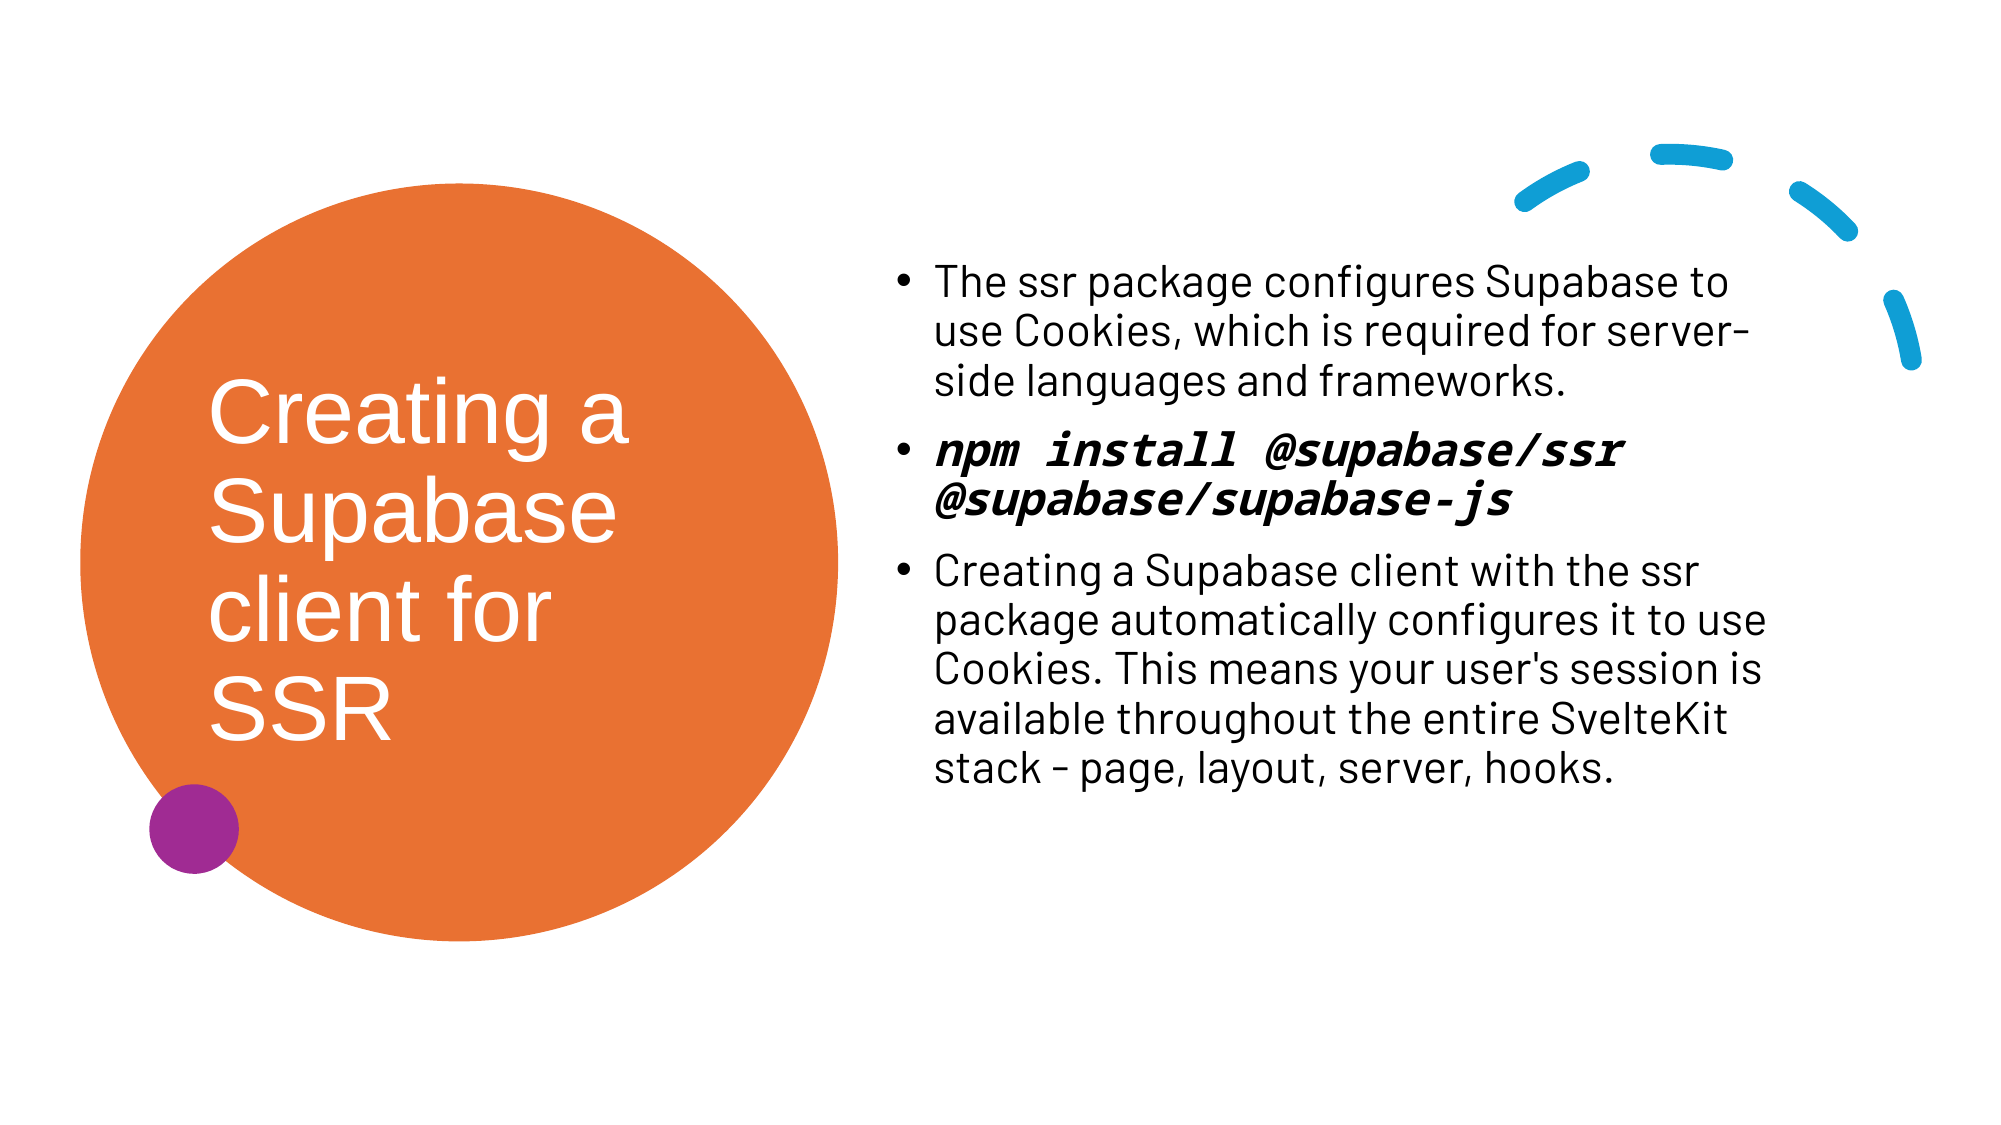

# Creating a Supabase client for SSR
The ssr package configures Supabase to use Cookies, which is required for server-side languages and frameworks.
npm install @supabase/ssr @supabase/supabase-js
Creating a Supabase client with the ssr package automatically configures it to use Cookies. This means your user's session is available throughout the entire SvelteKit stack - page, layout, server, hooks.